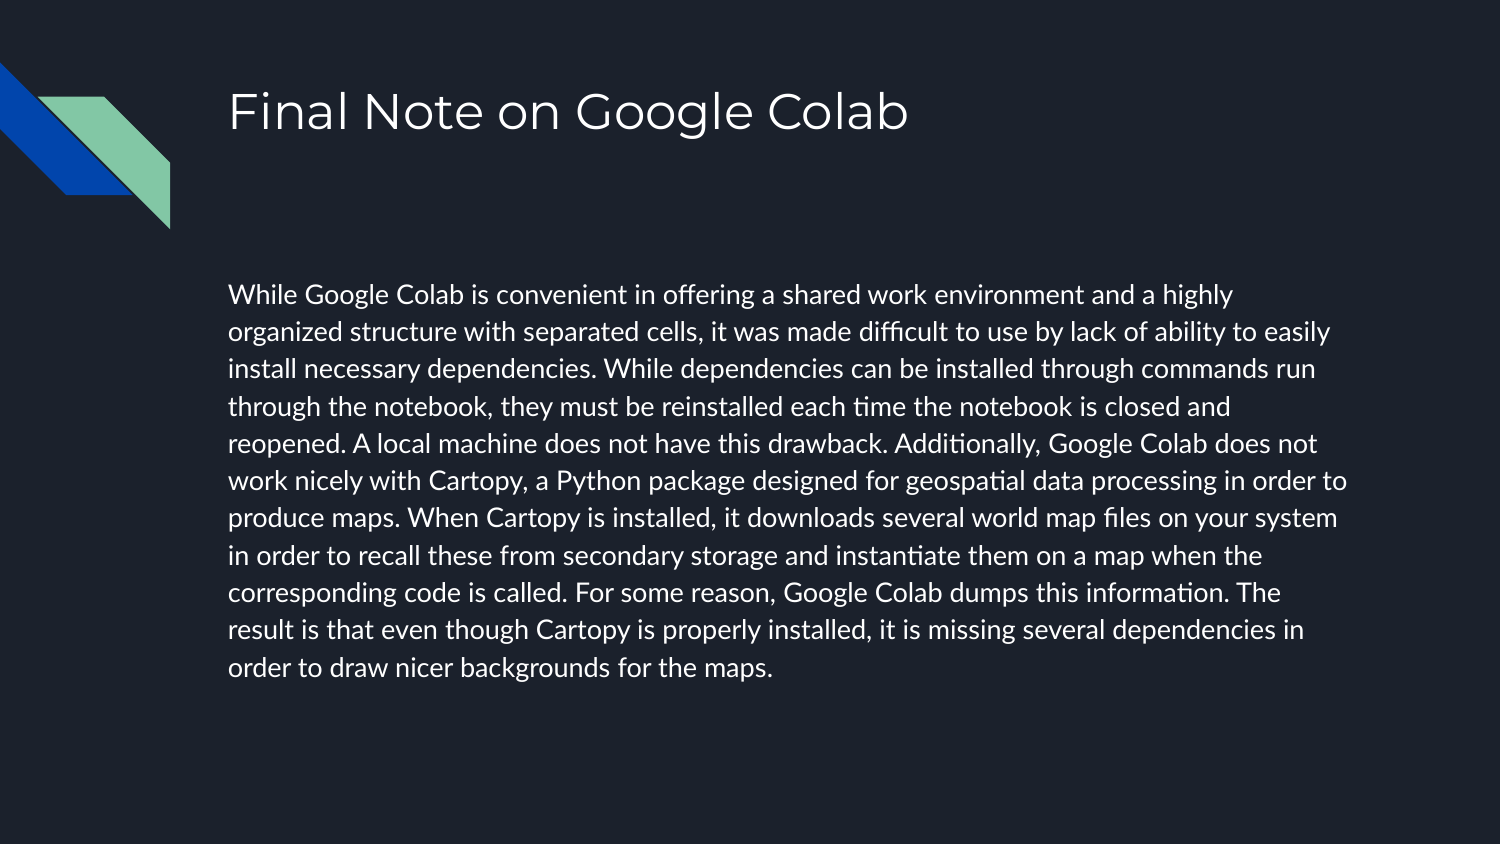

# Final Note on Google Colab
While Google Colab is convenient in offering a shared work environment and a highly organized structure with separated cells, it was made difficult to use by lack of ability to easily install necessary dependencies. While dependencies can be installed through commands run through the notebook, they must be reinstalled each time the notebook is closed and reopened. A local machine does not have this drawback. Additionally, Google Colab does not work nicely with Cartopy, a Python package designed for geospatial data processing in order to produce maps. When Cartopy is installed, it downloads several world map files on your system in order to recall these from secondary storage and instantiate them on a map when the corresponding code is called. For some reason, Google Colab dumps this information. The result is that even though Cartopy is properly installed, it is missing several dependencies in order to draw nicer backgrounds for the maps.